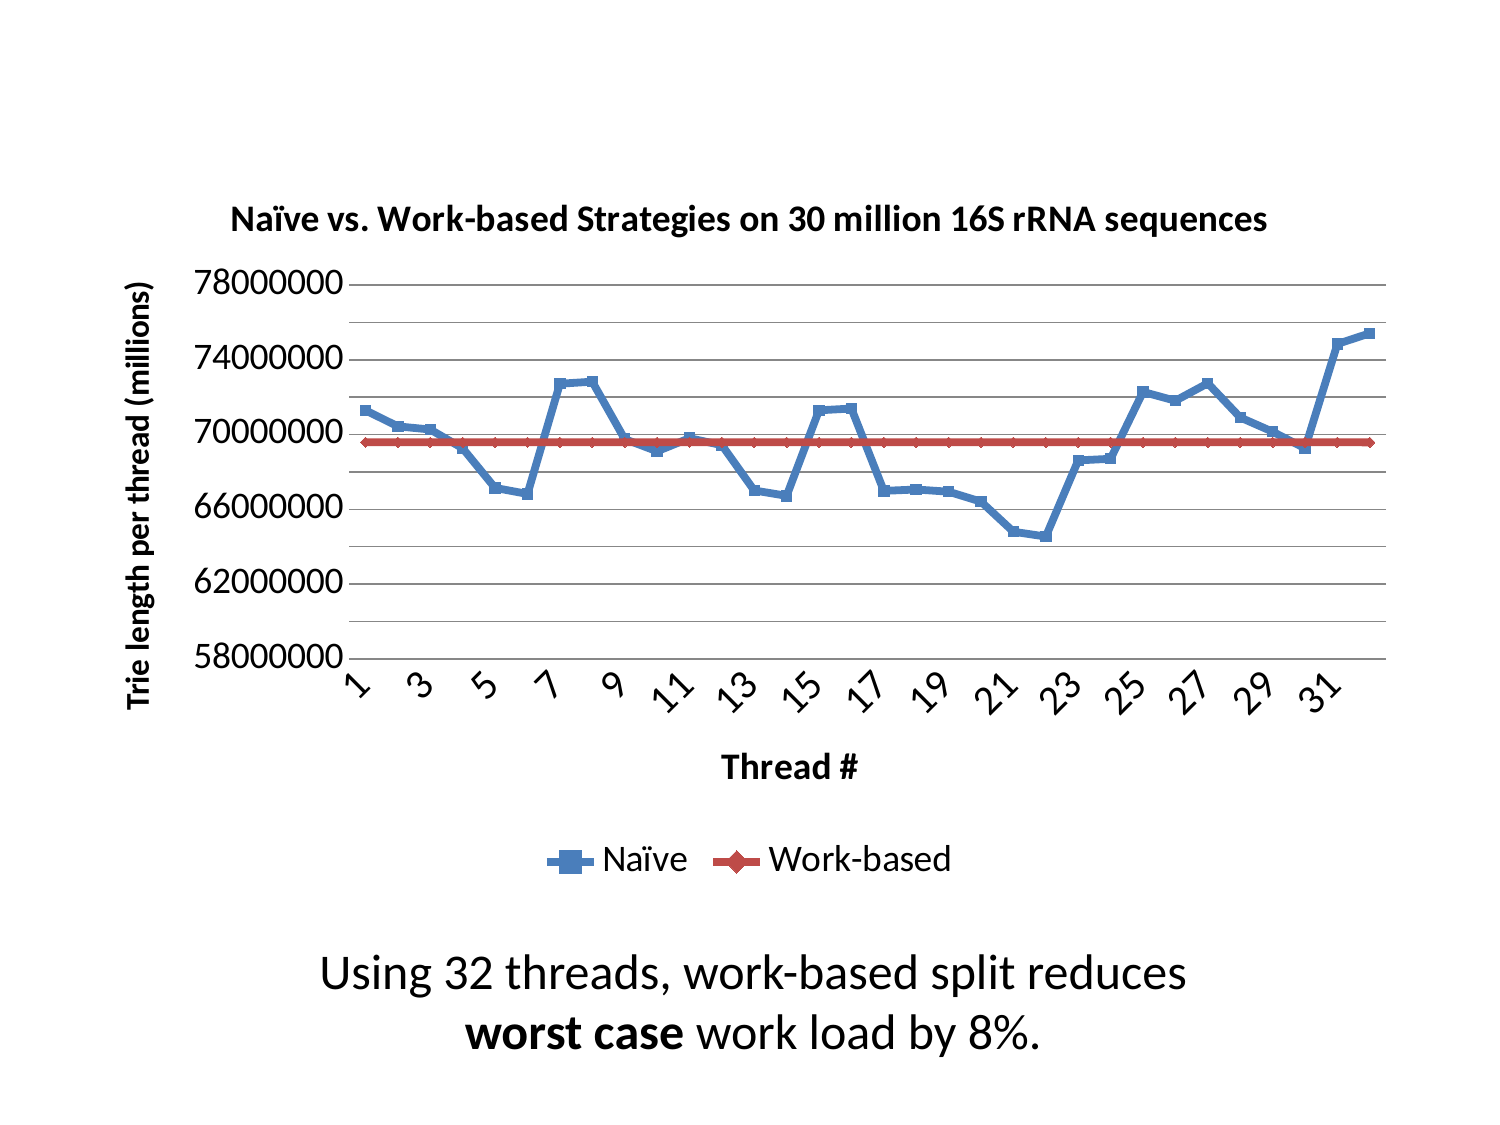

### Chart: Naïve vs. Work-based Strategies on 30 million 16S rRNA sequences

| Category | Naïve | Work-based |
|---|---|---|
Using 32 threads, work-based split reduces worst case work load by 8%.